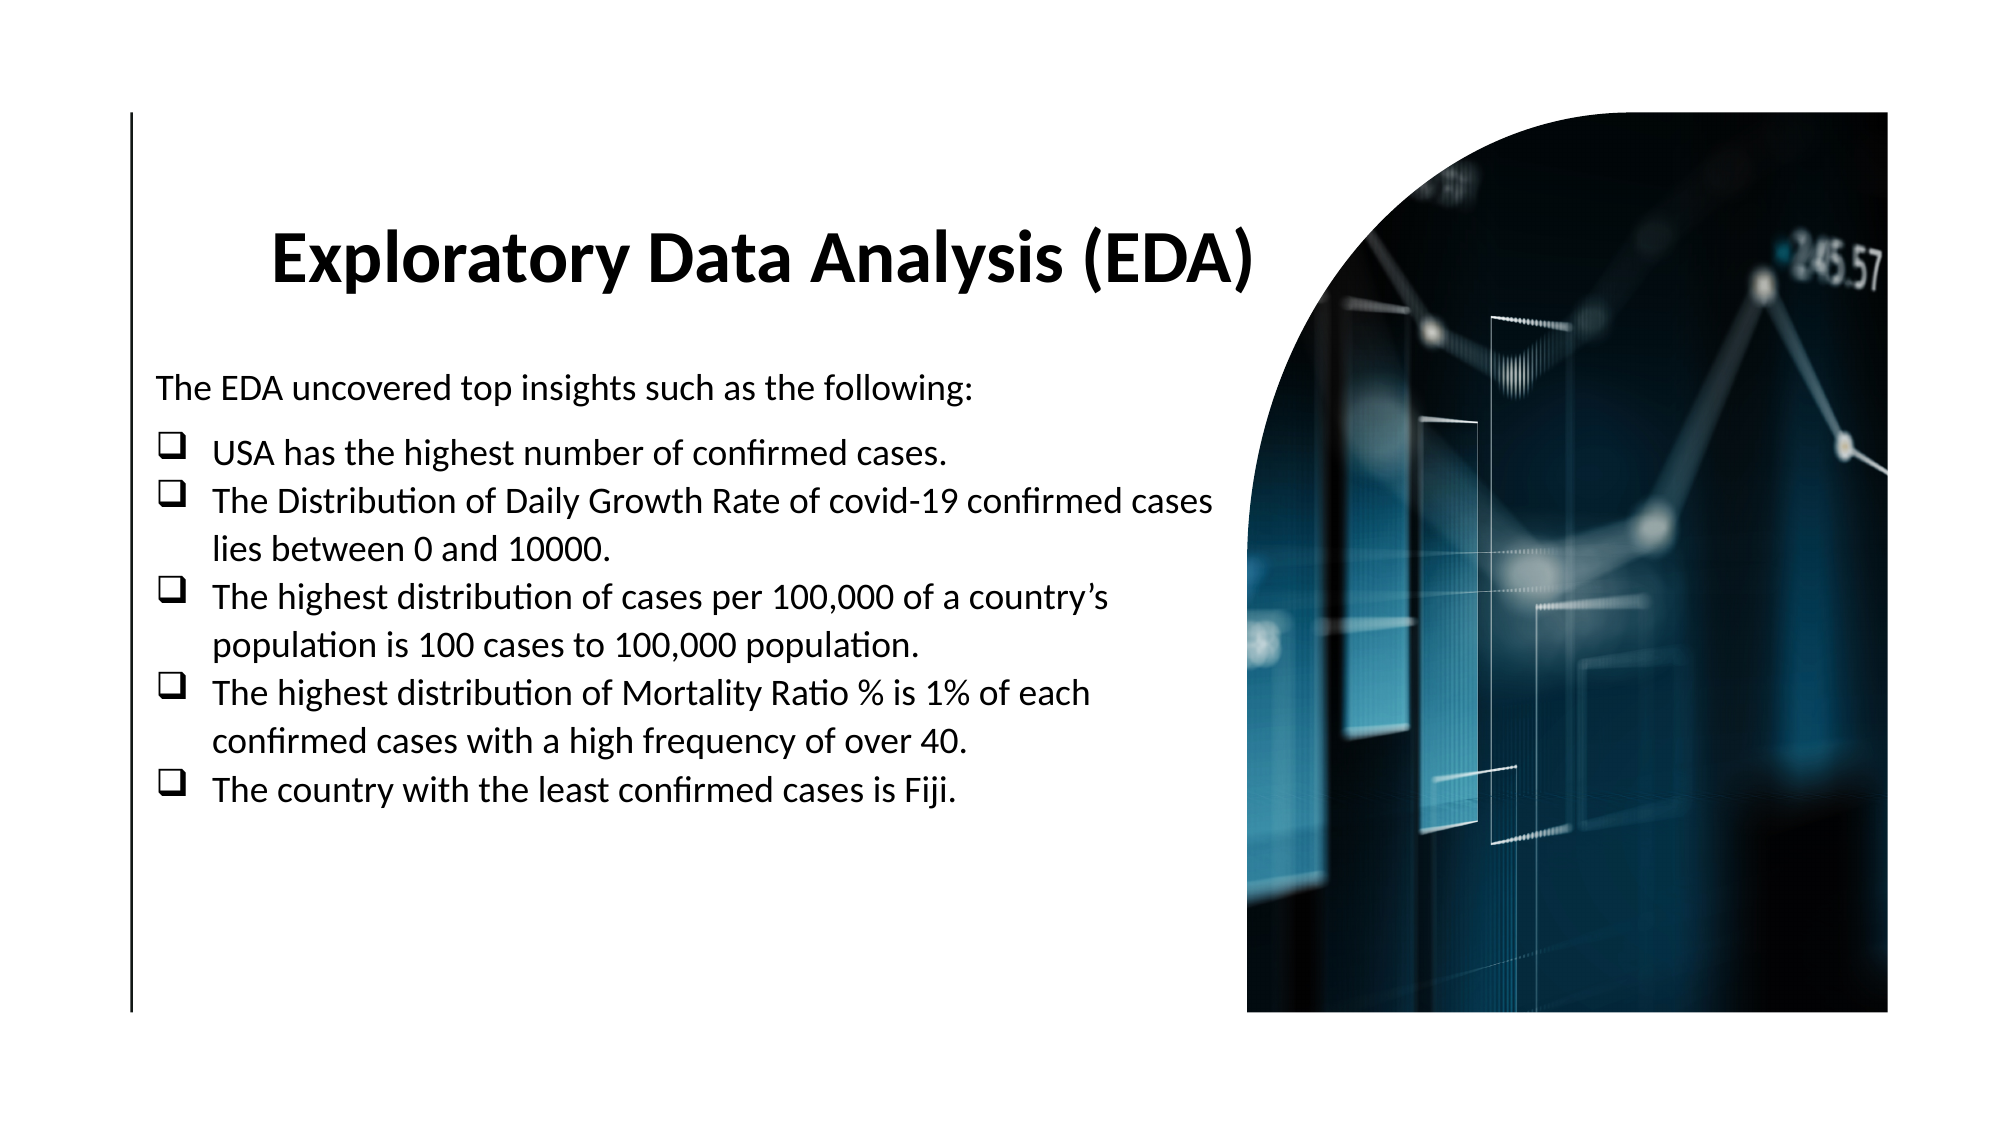

Exploratory Data Analysis (EDA)
The EDA uncovered top insights such as the following:
USA has the highest number of confirmed cases.
The Distribution of Daily Growth Rate of covid-19 confirmed cases lies between 0 and 10000.
The highest distribution of cases per 100,000 of a country’s population is 100 cases to 100,000 population.
The highest distribution of Mortality Ratio % is 1% of each confirmed cases with a high frequency of over 40.
The country with the least confirmed cases is Fiji.